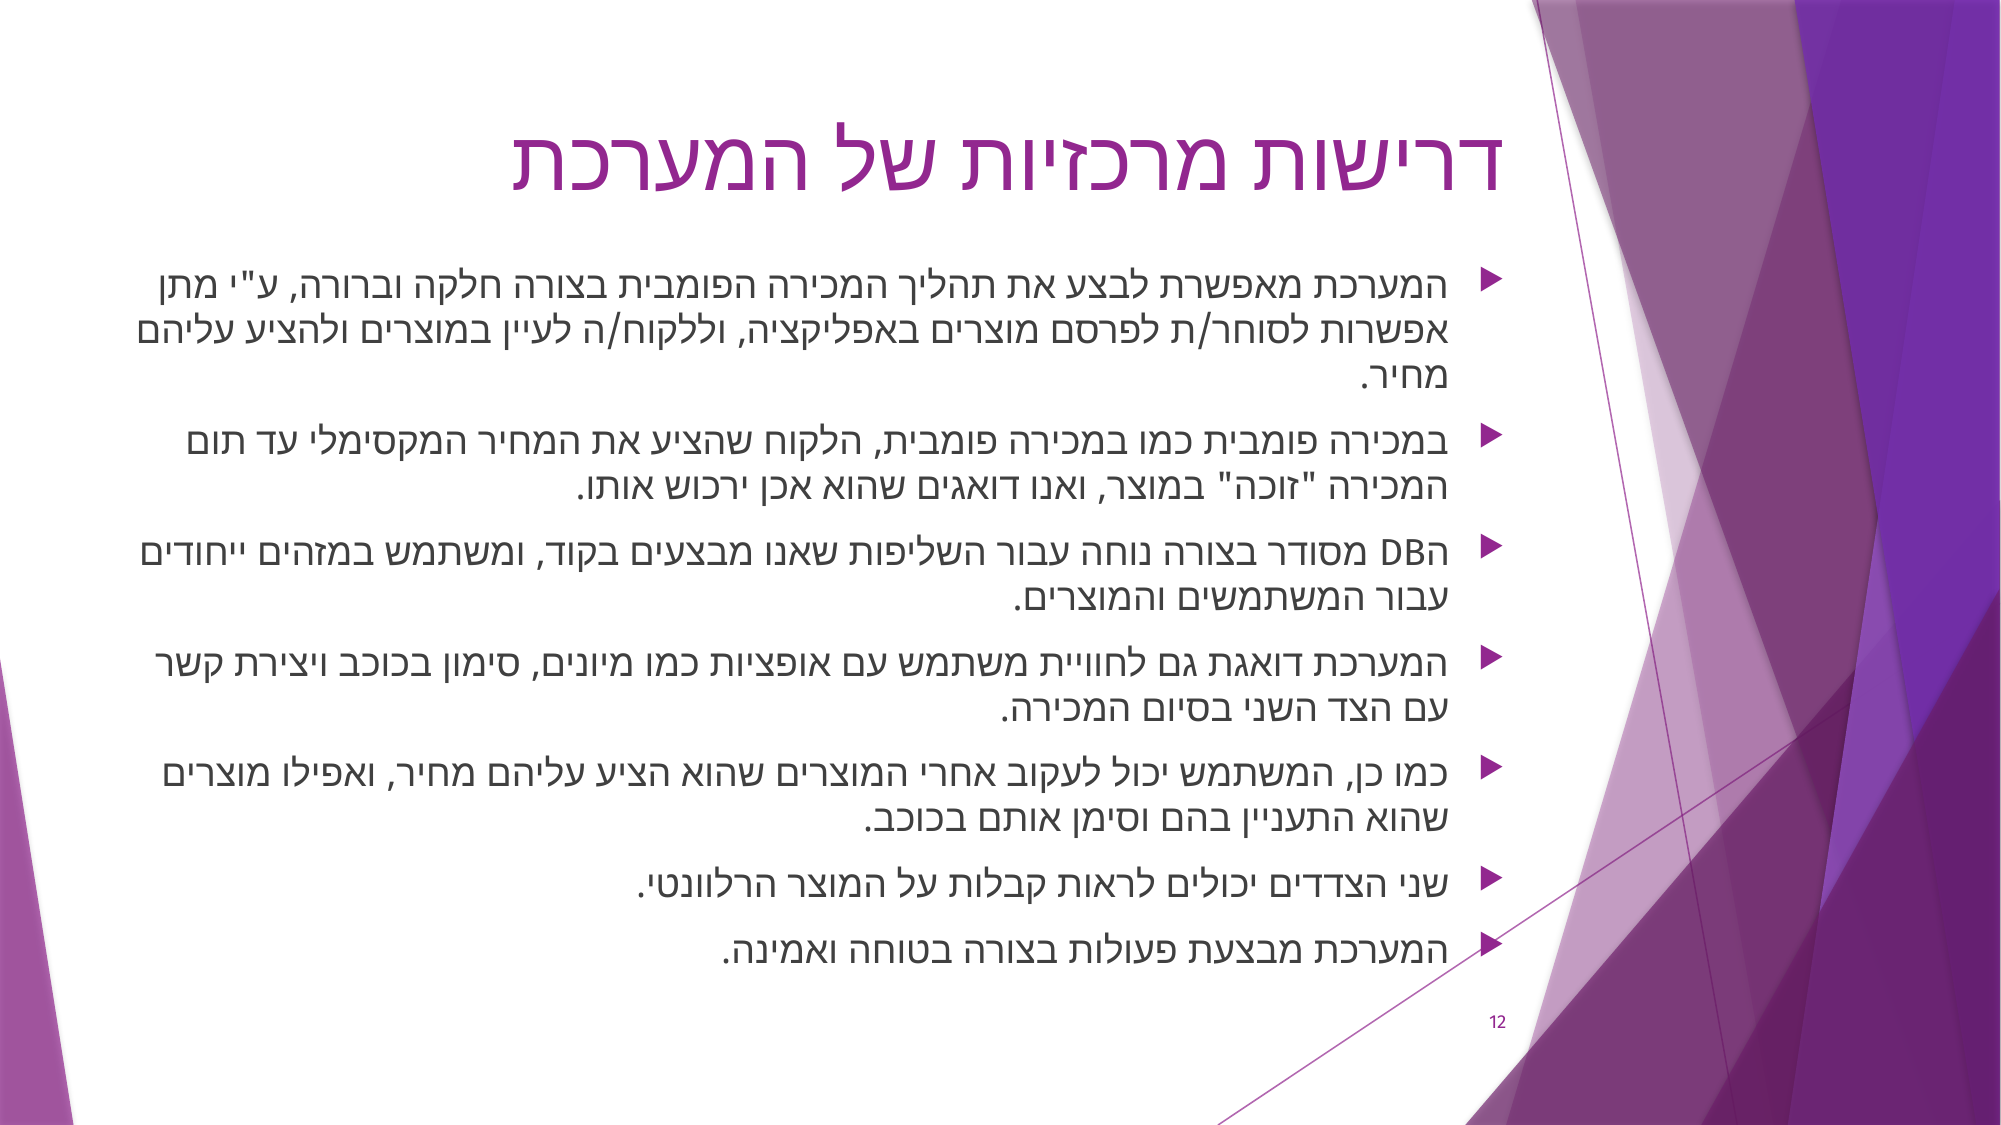

# דרישות מרכזיות של המערכת
המערכת מאפשרת לבצע את תהליך המכירה הפומבית בצורה חלקה וברורה, ע"י מתן אפשרות לסוחר/ת לפרסם מוצרים באפליקציה, וללקוח/ה לעיין במוצרים ולהציע עליהם מחיר.
במכירה פומבית כמו במכירה פומבית, הלקוח שהציע את המחיר המקסימלי עד תום המכירה "זוכה" במוצר, ואנו דואגים שהוא אכן ירכוש אותו.
הDB מסודר בצורה נוחה עבור השליפות שאנו מבצעים בקוד, ומשתמש במזהים ייחודים עבור המשתמשים והמוצרים.
המערכת דואגת גם לחוויית משתמש עם אופציות כמו מיונים, סימון בכוכב ויצירת קשר עם הצד השני בסיום המכירה.
כמו כן, המשתמש יכול לעקוב אחרי המוצרים שהוא הציע עליהם מחיר, ואפילו מוצרים שהוא התעניין בהם וסימן אותם בכוכב.
שני הצדדים יכולים לראות קבלות על המוצר הרלוונטי.
המערכת מבצעת פעולות בצורה בטוחה ואמינה.

12